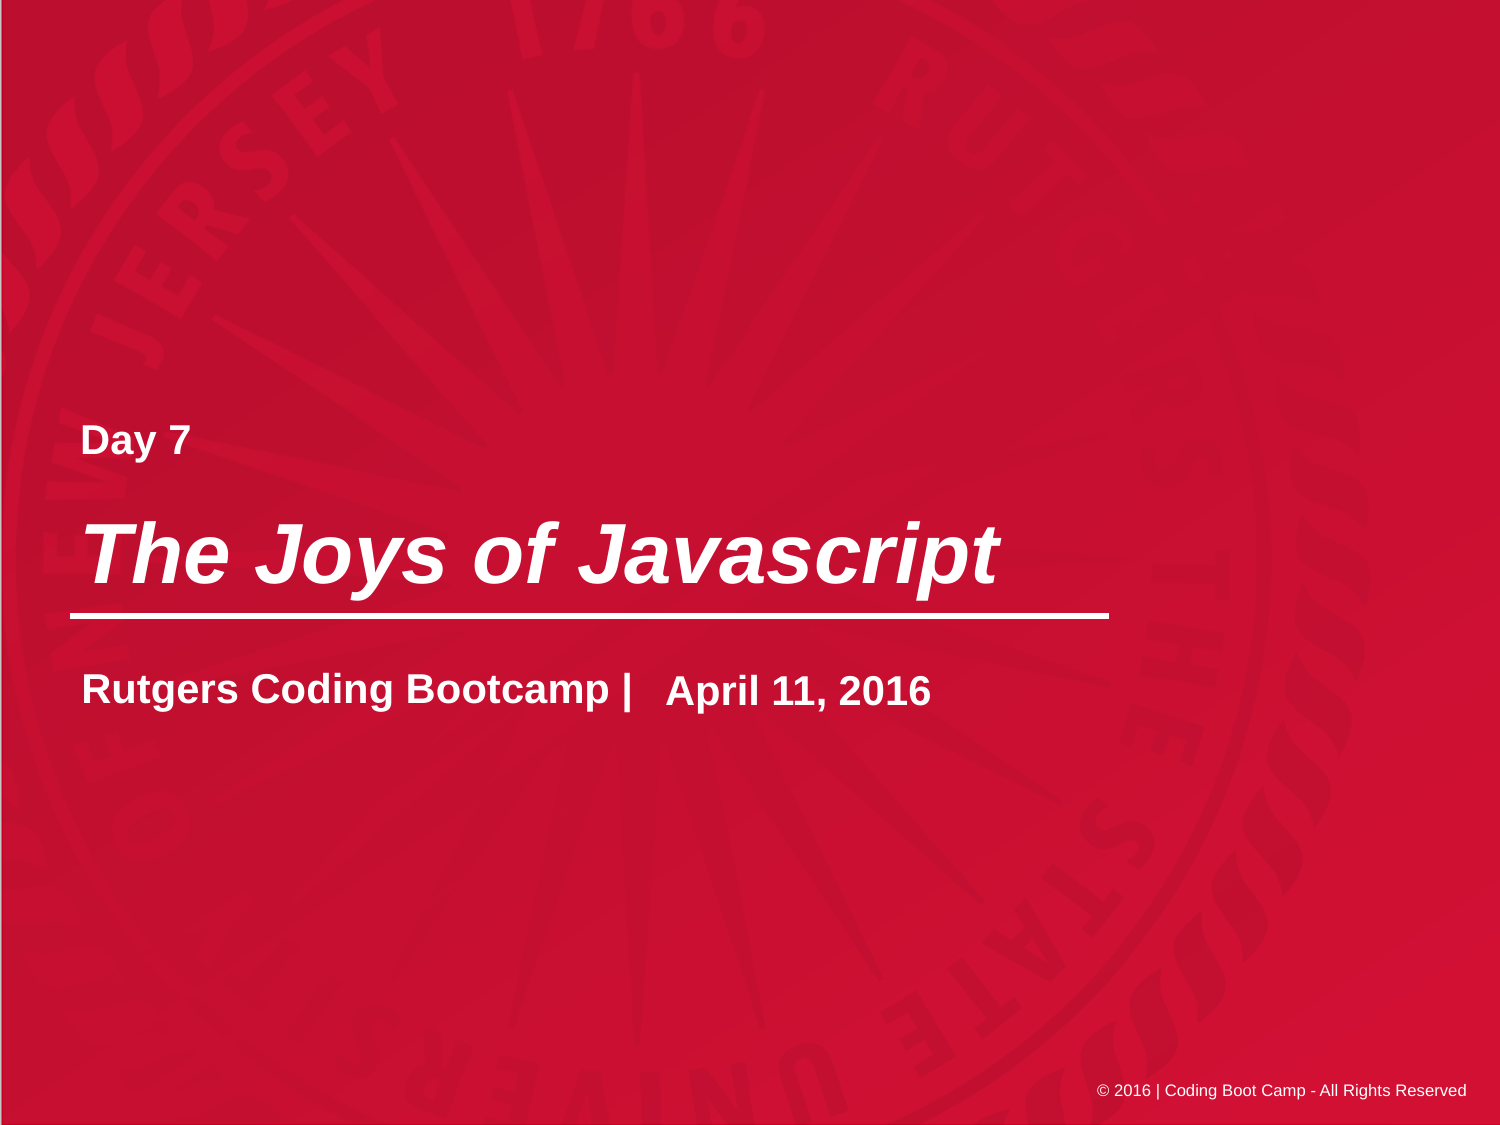

Day 7
# The Joys of Javascript
April 11, 2016